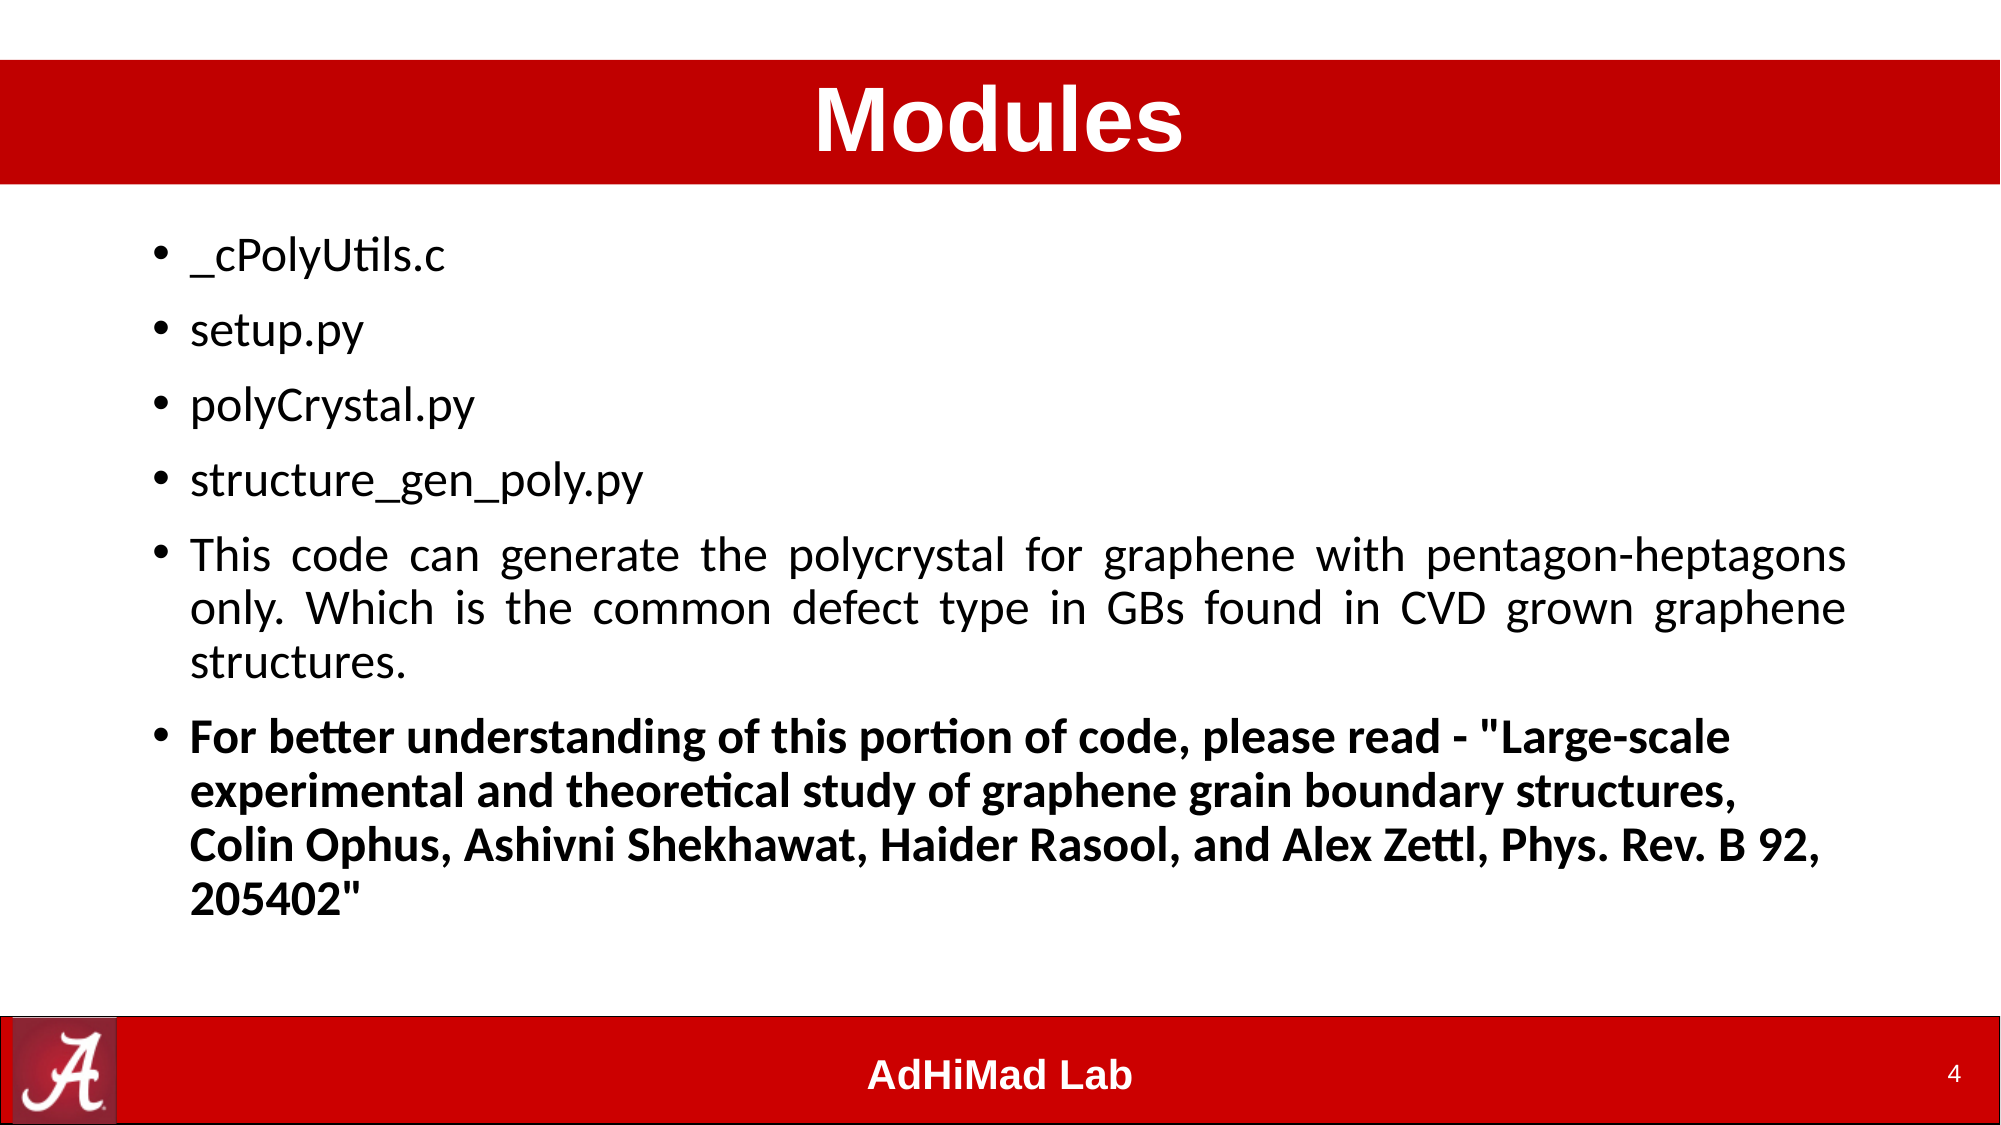

# Modules
_cPolyUtils.c
setup.py
polyCrystal.py
structure_gen_poly.py
This code can generate the polycrystal for graphene with pentagon-heptagons only. Which is the common defect type in GBs found in CVD grown graphene structures.
For better understanding of this portion of code, please read - "Large-scale experimental and theoretical study of graphene grain boundary structures, Colin Ophus, Ashivni Shekhawat, Haider Rasool, and Alex Zettl, Phys. Rev. B 92, 205402"
AdHiMad Lab
4